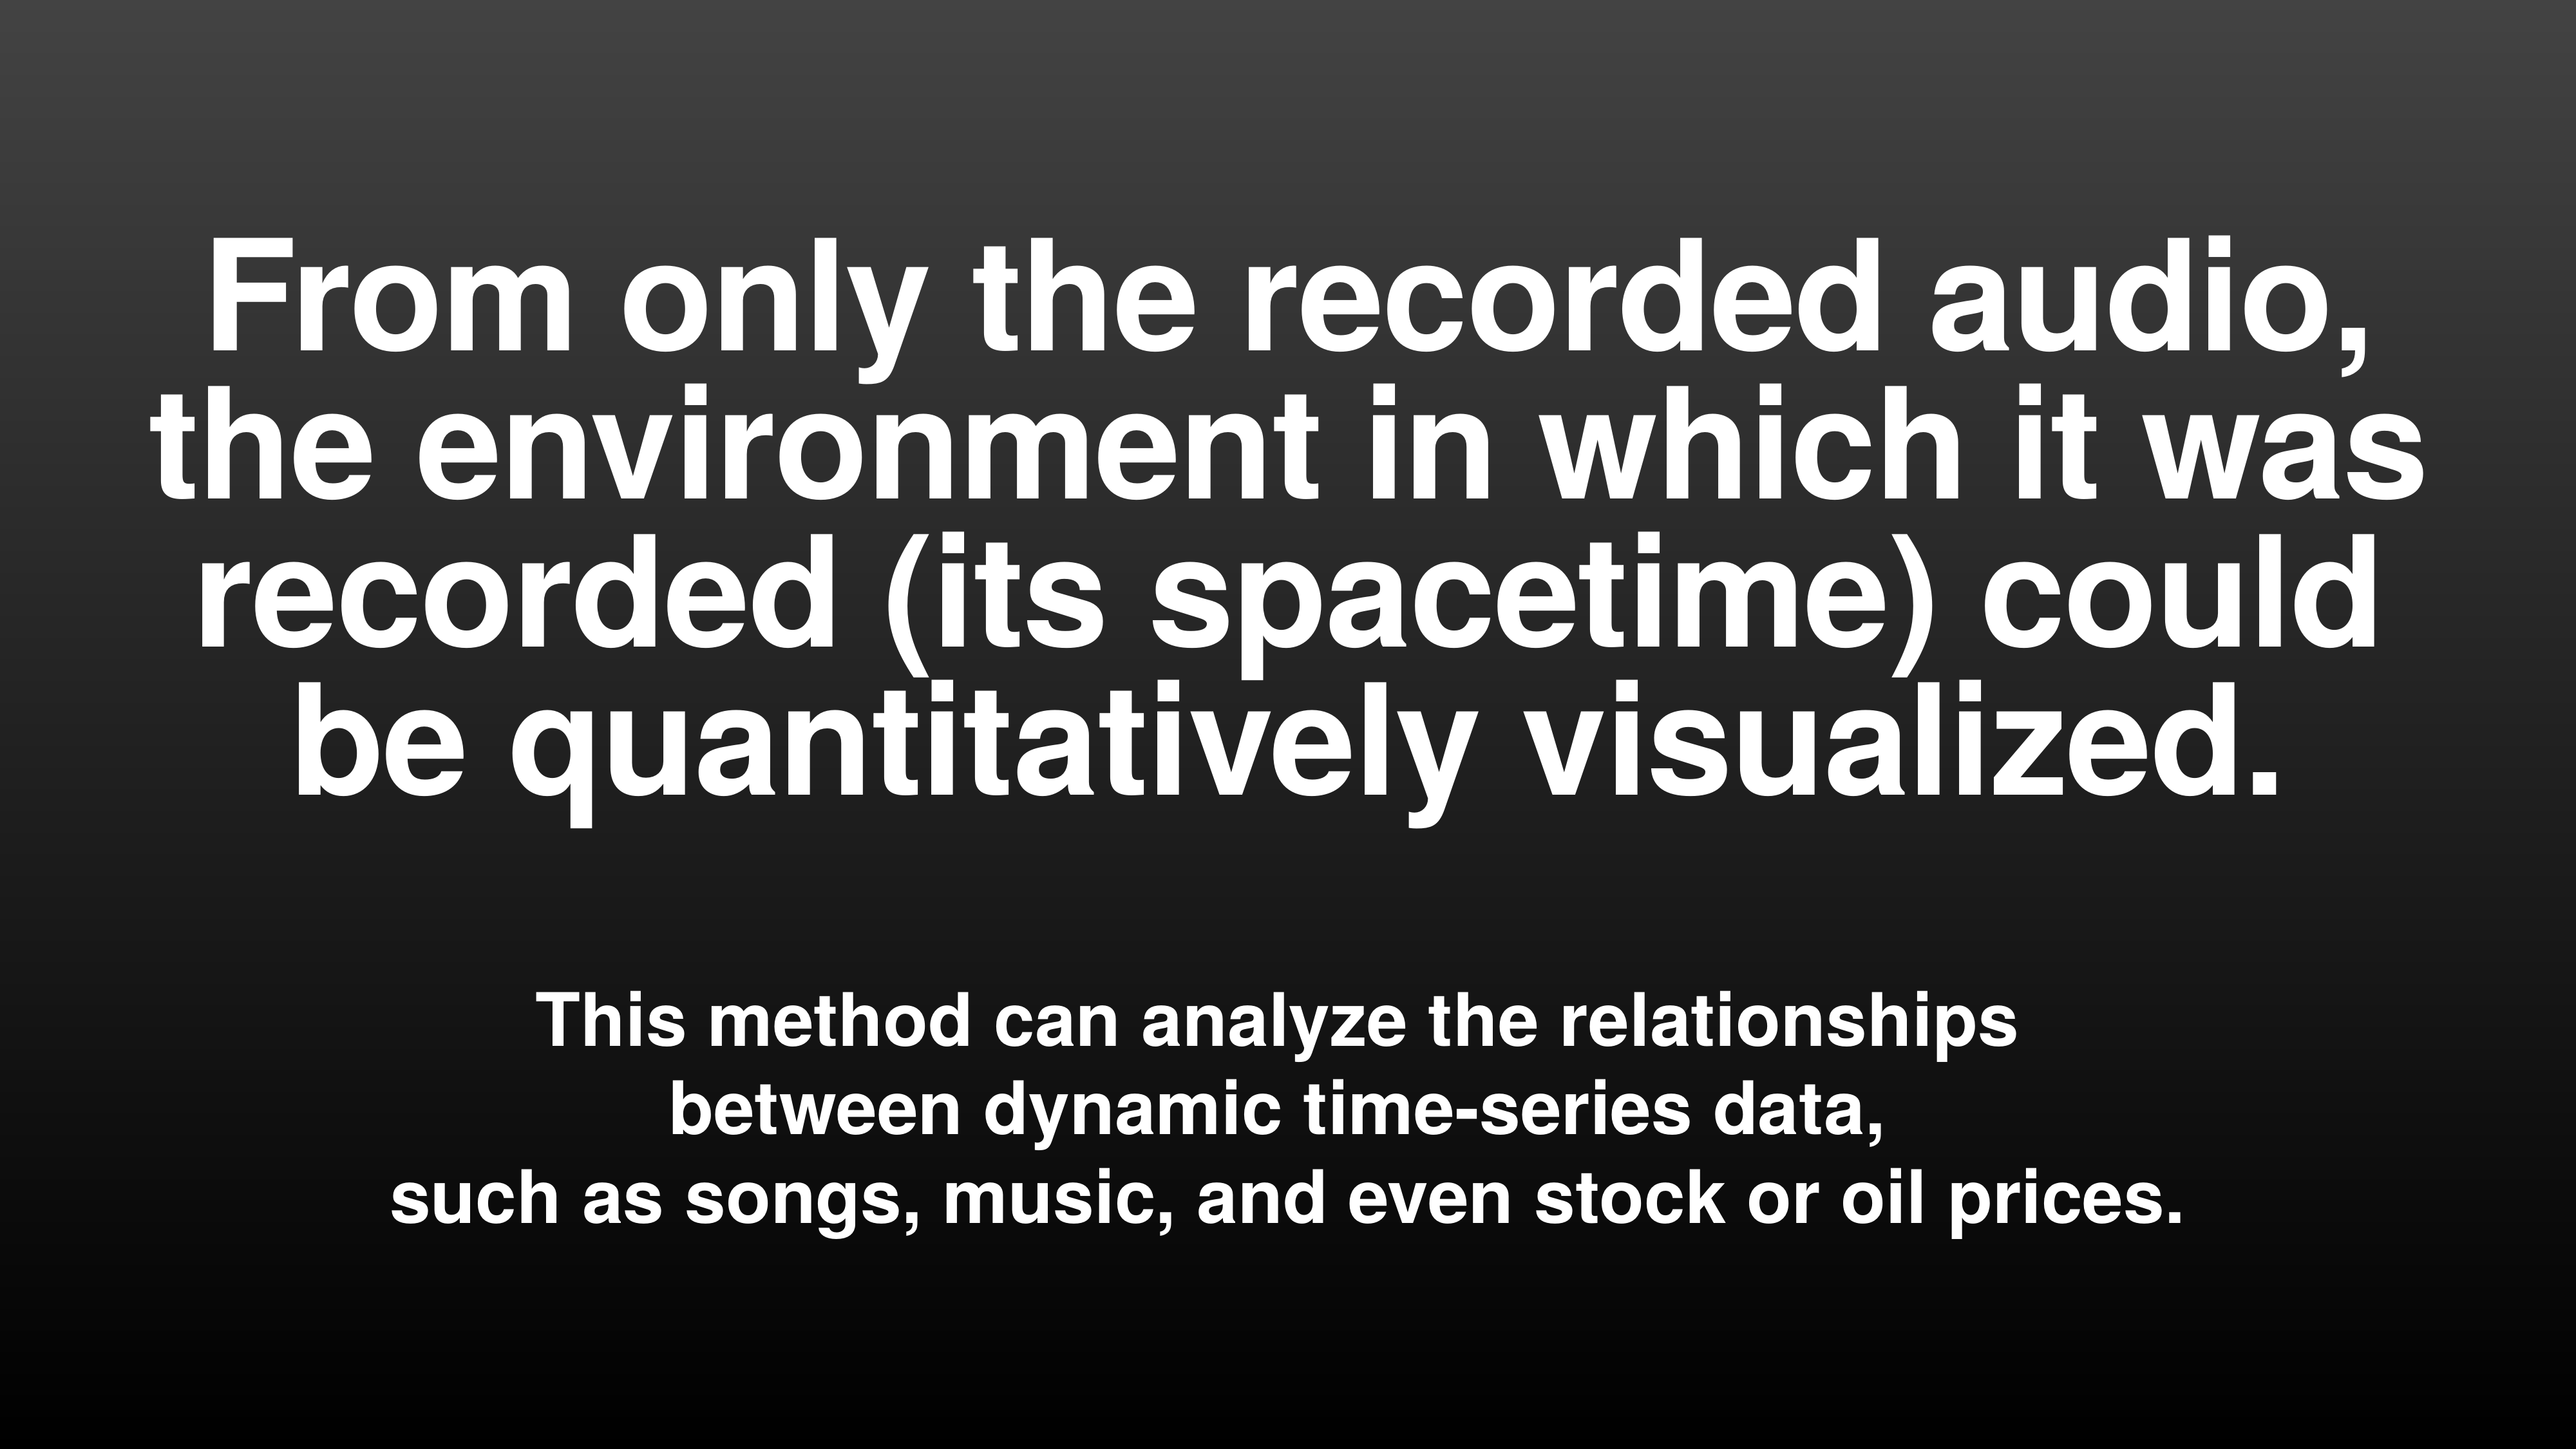

From only the recorded audio, the environment in which it was recorded (its spacetime) could be quantitatively visualized.
This method can analyze the relationships
between dynamic time-series data,
such as songs, music, and even stock or oil prices.
8